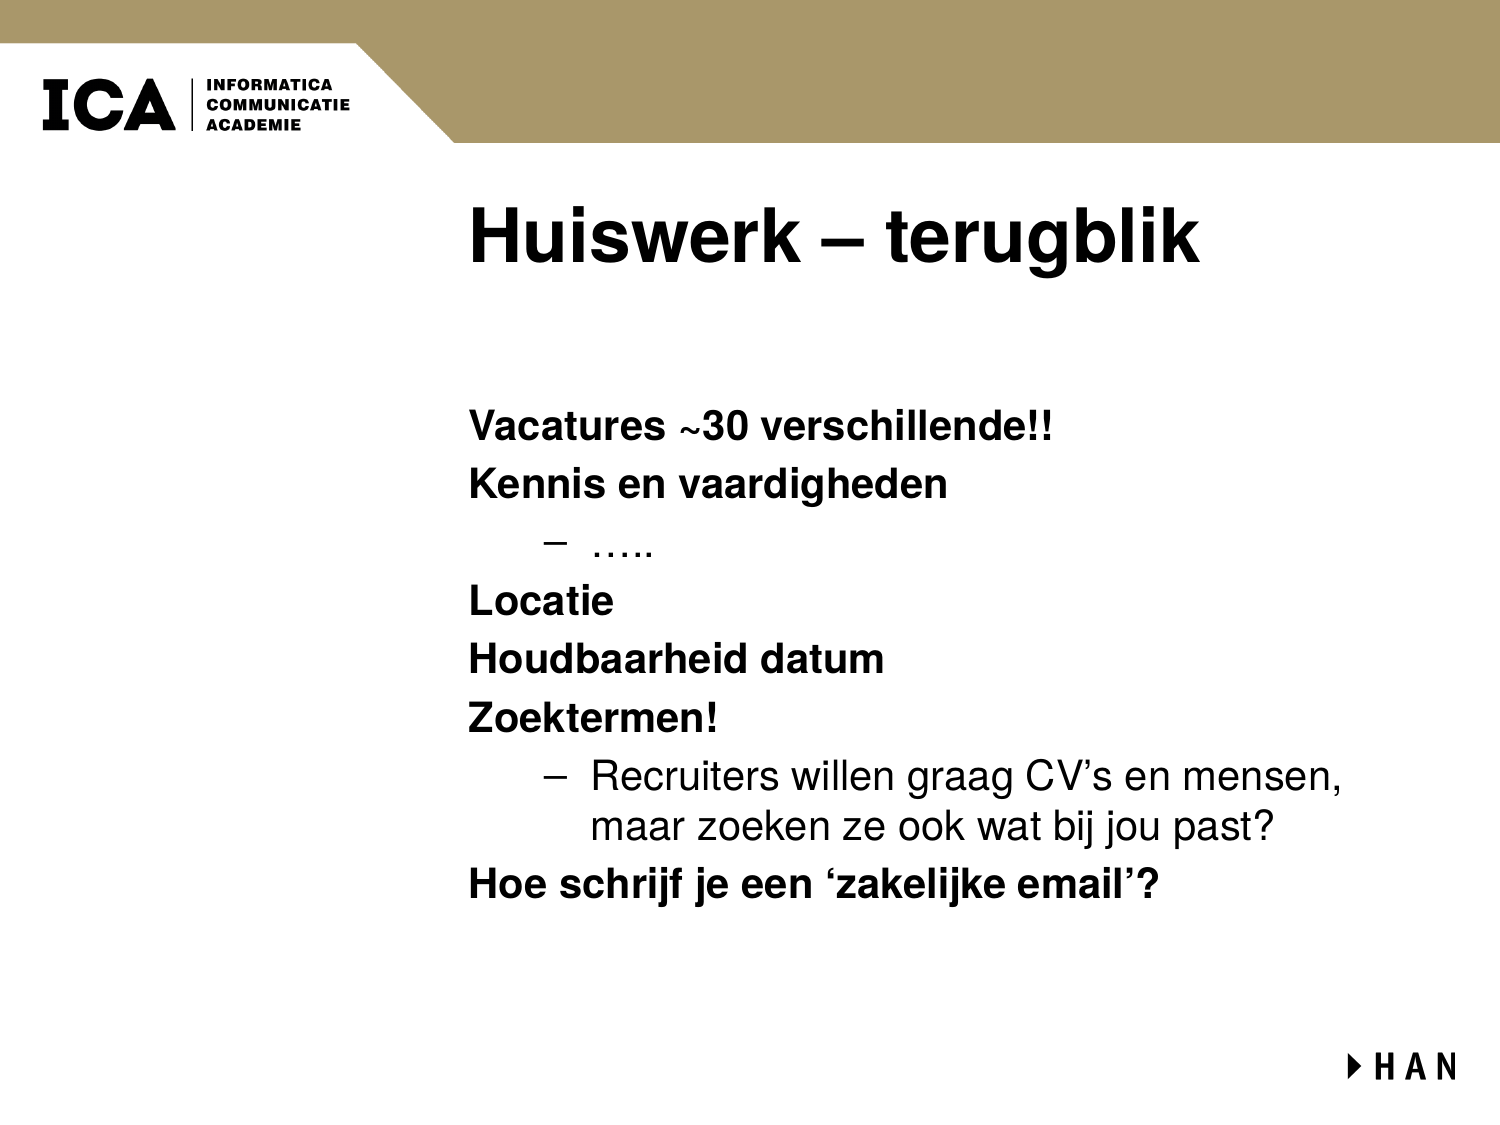

# Huiswerk – terugblik

Vacatures ~30 verschillende!!
Kennis en vaardigheden
…..
Locatie
Houdbaarheid datum
Zoektermen!
Recruiters willen graag CV’s en mensen, maar zoeken ze ook wat bij jou past?
Hoe schrijf je een ‘zakelijke email’?